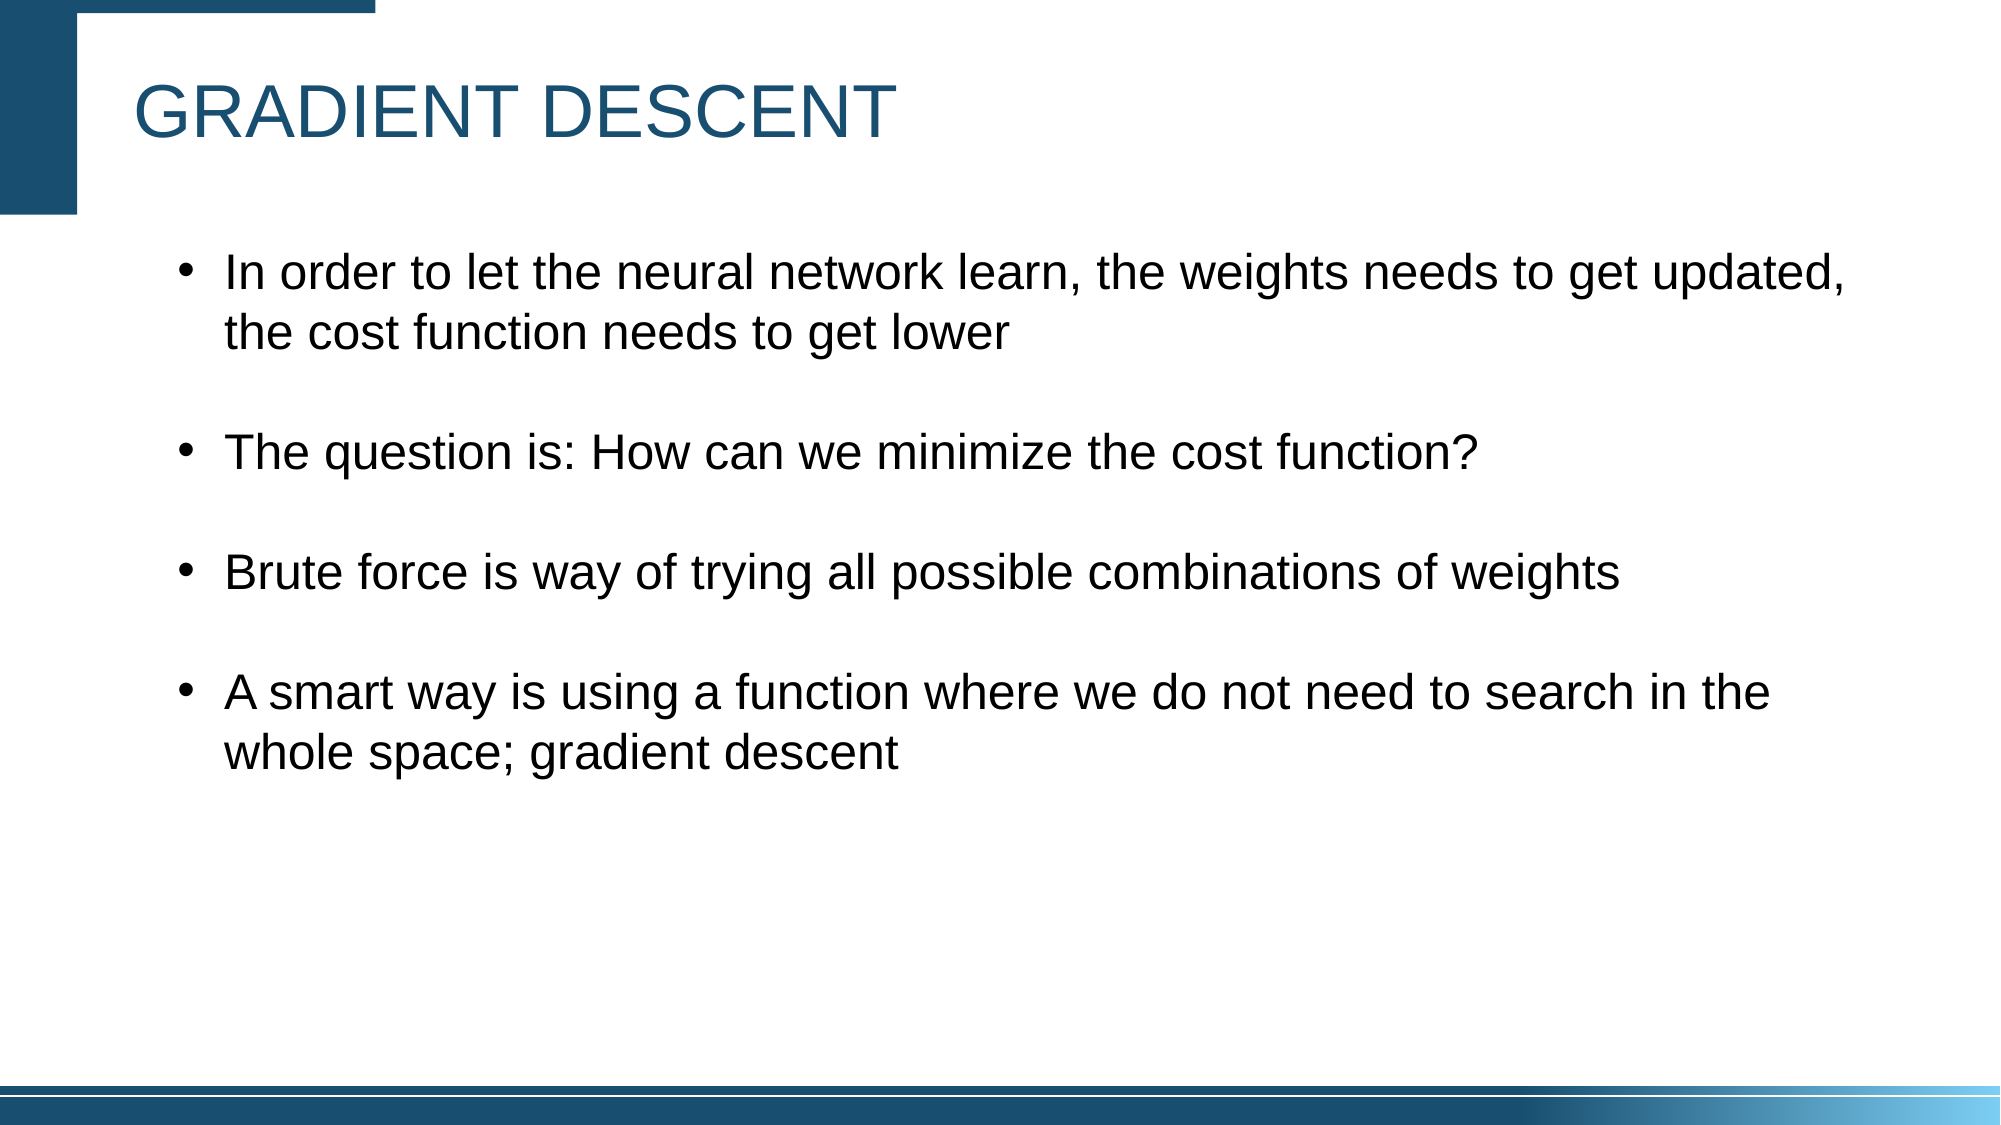

# Gradient descent
In order to let the neural network learn, the weights needs to get updated, the cost function needs to get lower

The question is: How can we minimize the cost function?

Brute force is way of trying all possible combinations of weights

A smart way is using a function where we do not need to search in the whole space; gradient descent